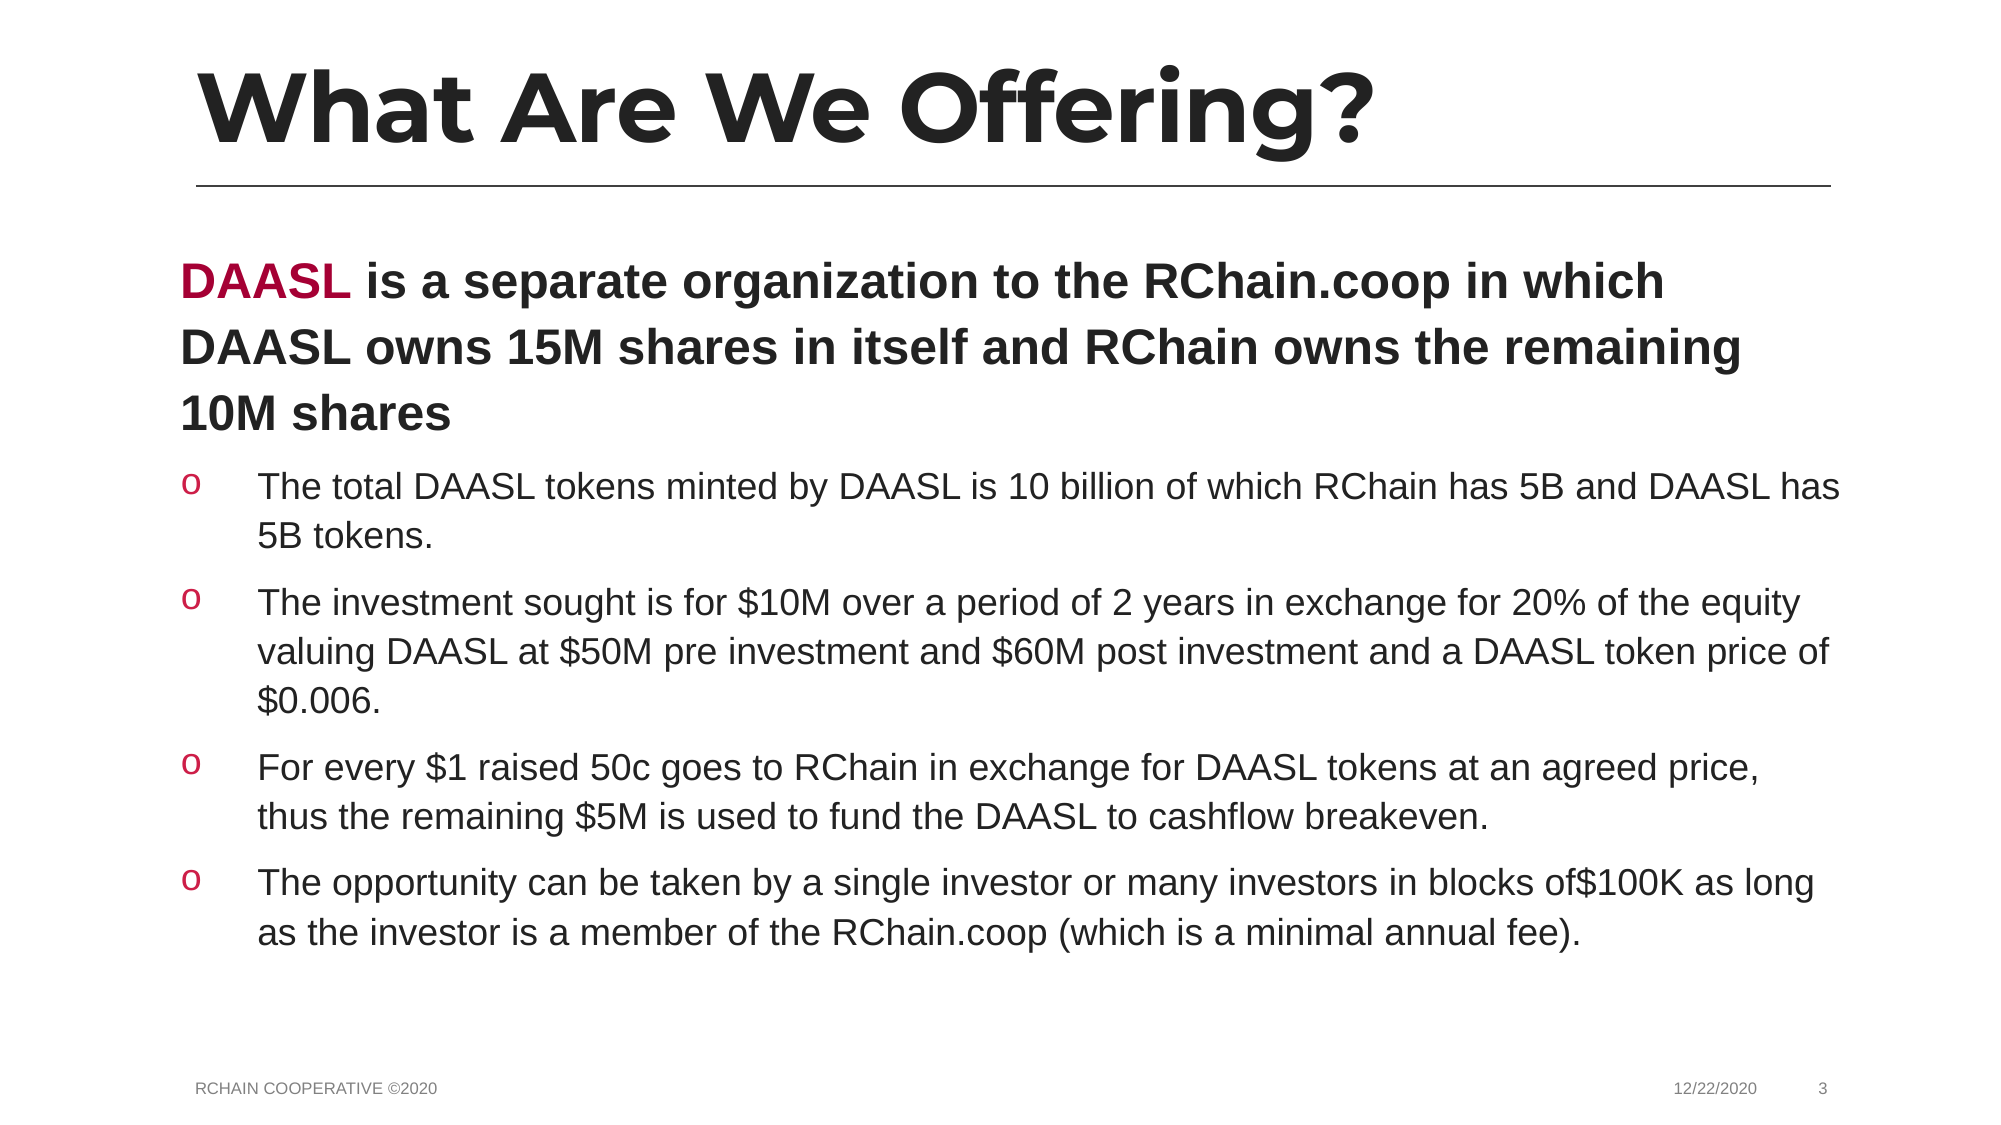

# What Are We Offering?
DAASL is a separate organization to the RChain.coop in which DAASL owns 15M shares in itself and RChain owns the remaining 10M shares
The total DAASL tokens minted by DAASL is 10 billion of which RChain has 5B and DAASL has 5B tokens.
The investment sought is for $10M over a period of 2 years in exchange for 20% of the equity valuing DAASL at $50M pre investment and $60M post investment and a DAASL token price of $0.006.
For every $1 raised 50c goes to RChain in exchange for DAASL tokens at an agreed price, thus the remaining $5M is used to fund the DAASL to cashflow breakeven.
The opportunity can be taken by a single investor or many investors in blocks of$100K as long as the investor is a member of the RChain.coop (which is a minimal annual fee).
Rchain Cooperative ©2020
12/22/2020
3